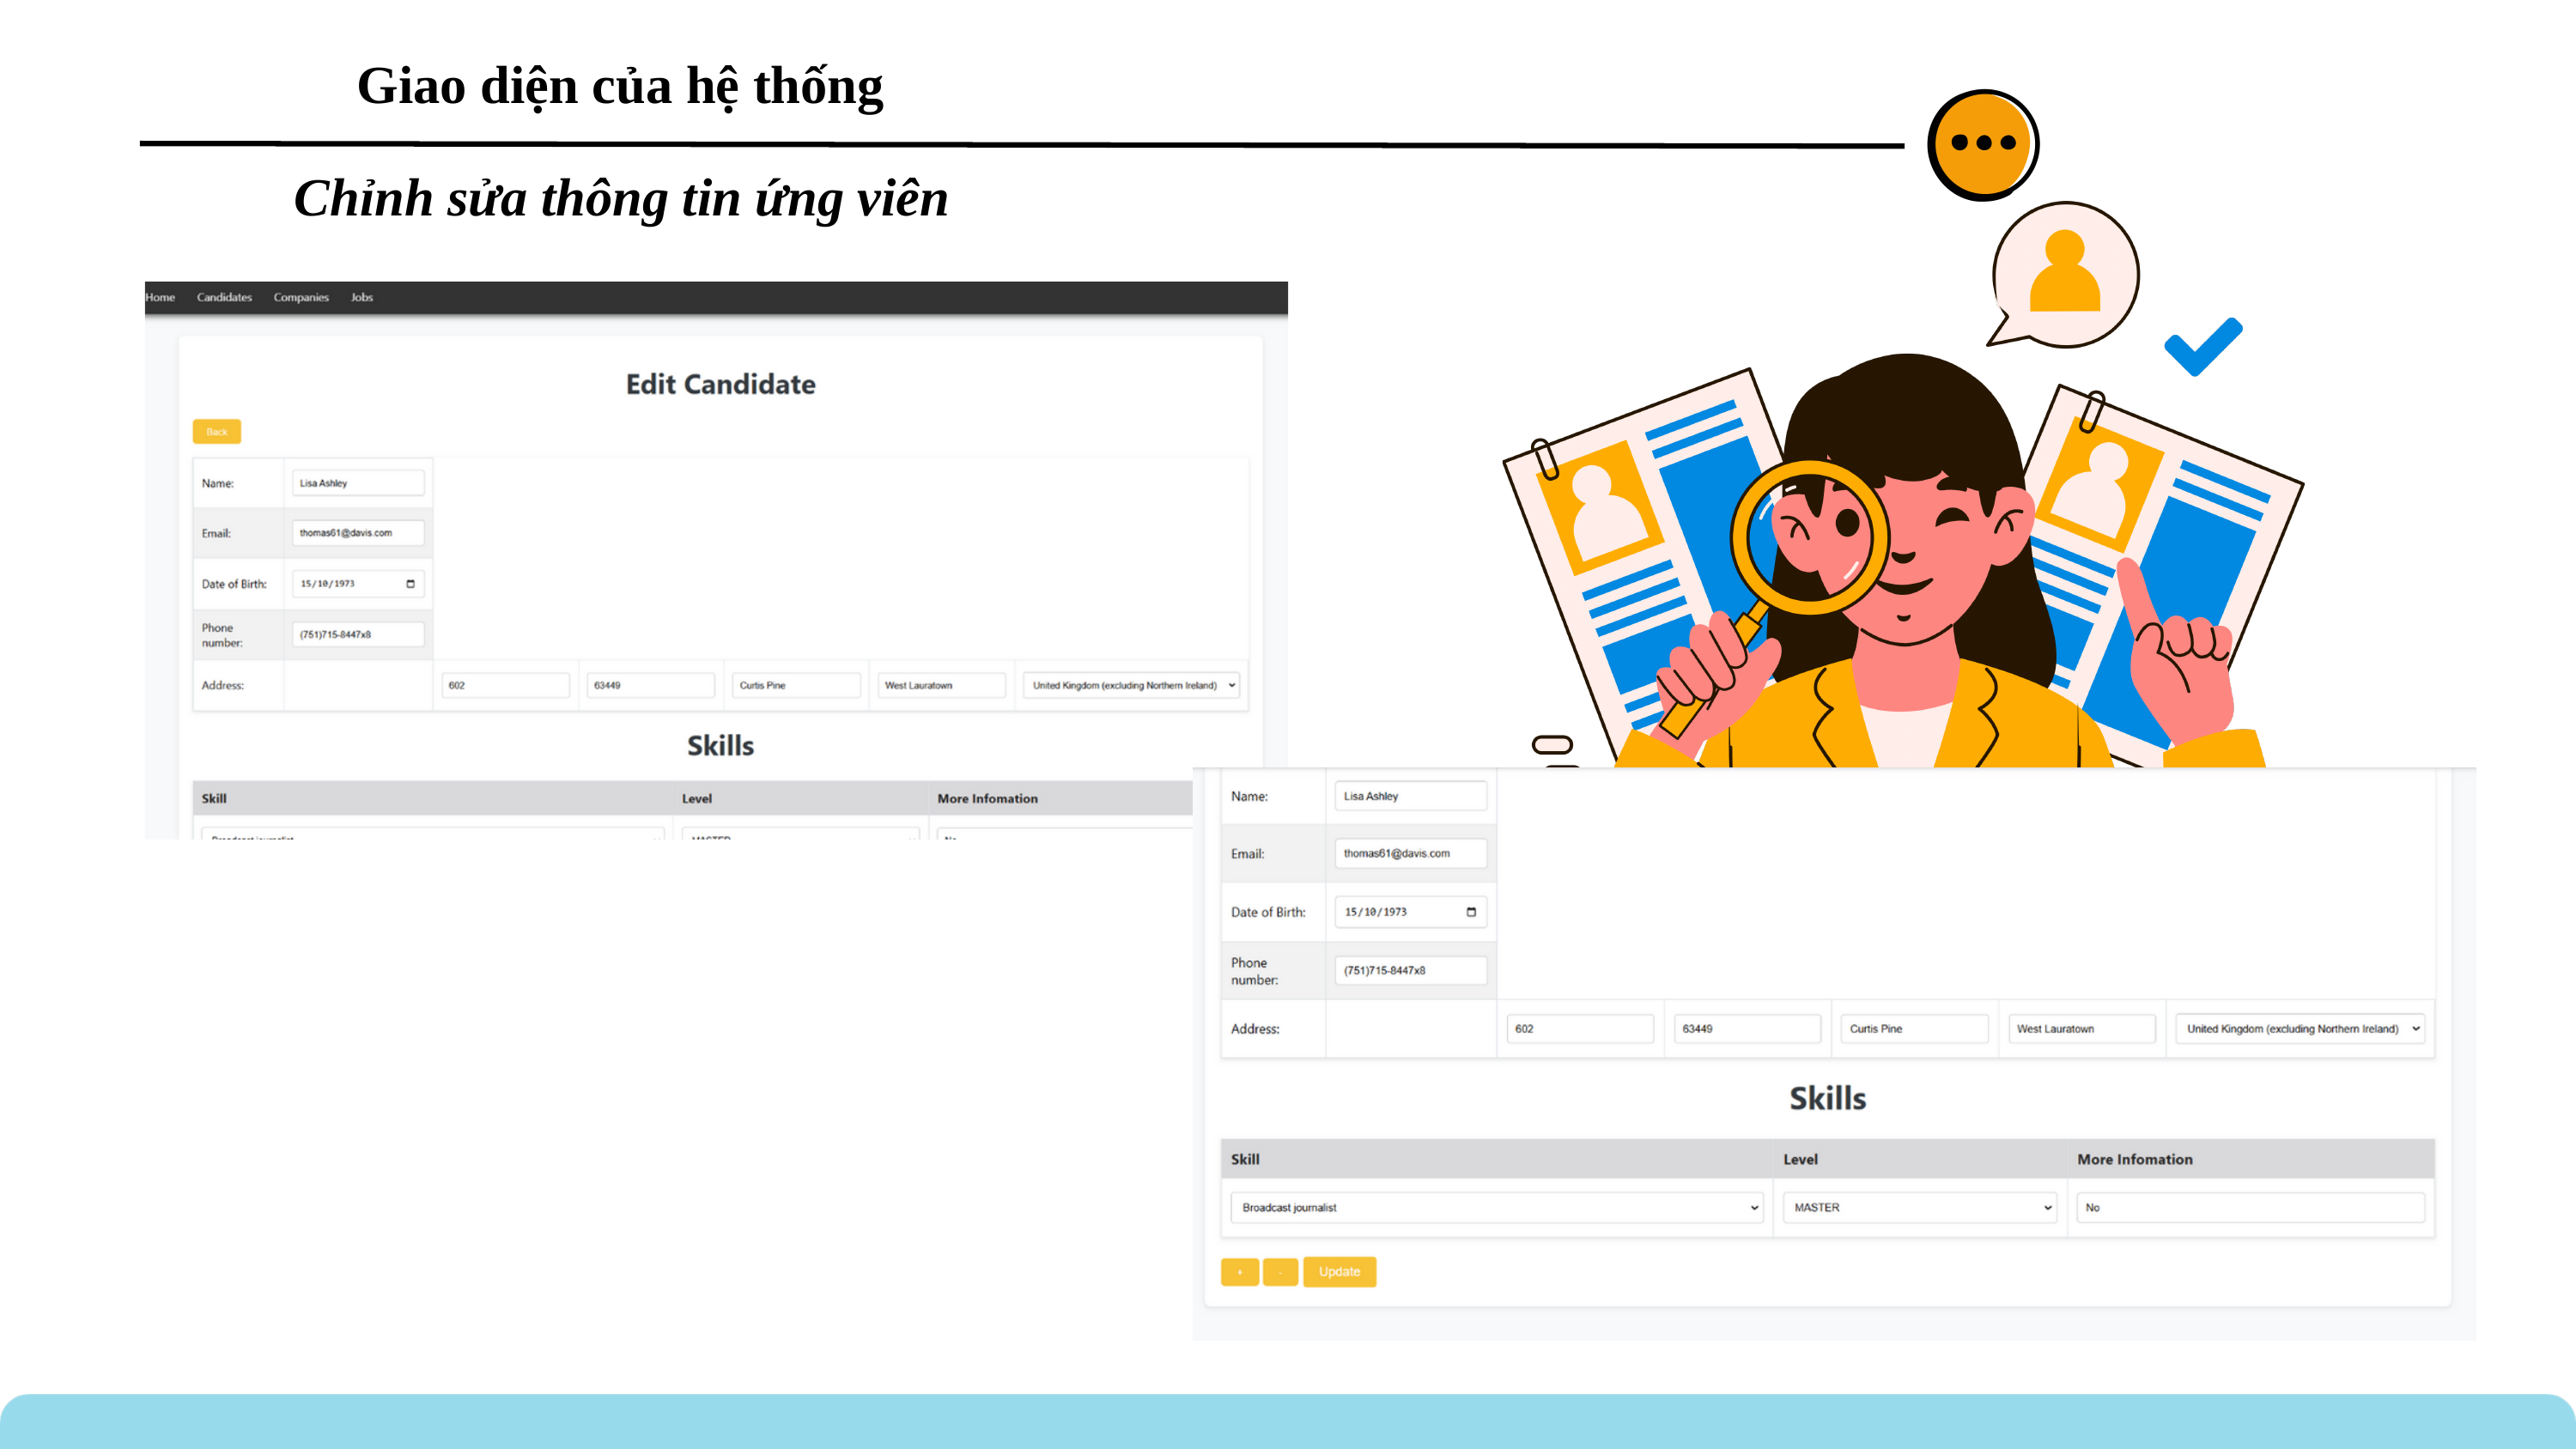

Giao diện của hệ thống

Chỉnh sửa thông tin ứng viên